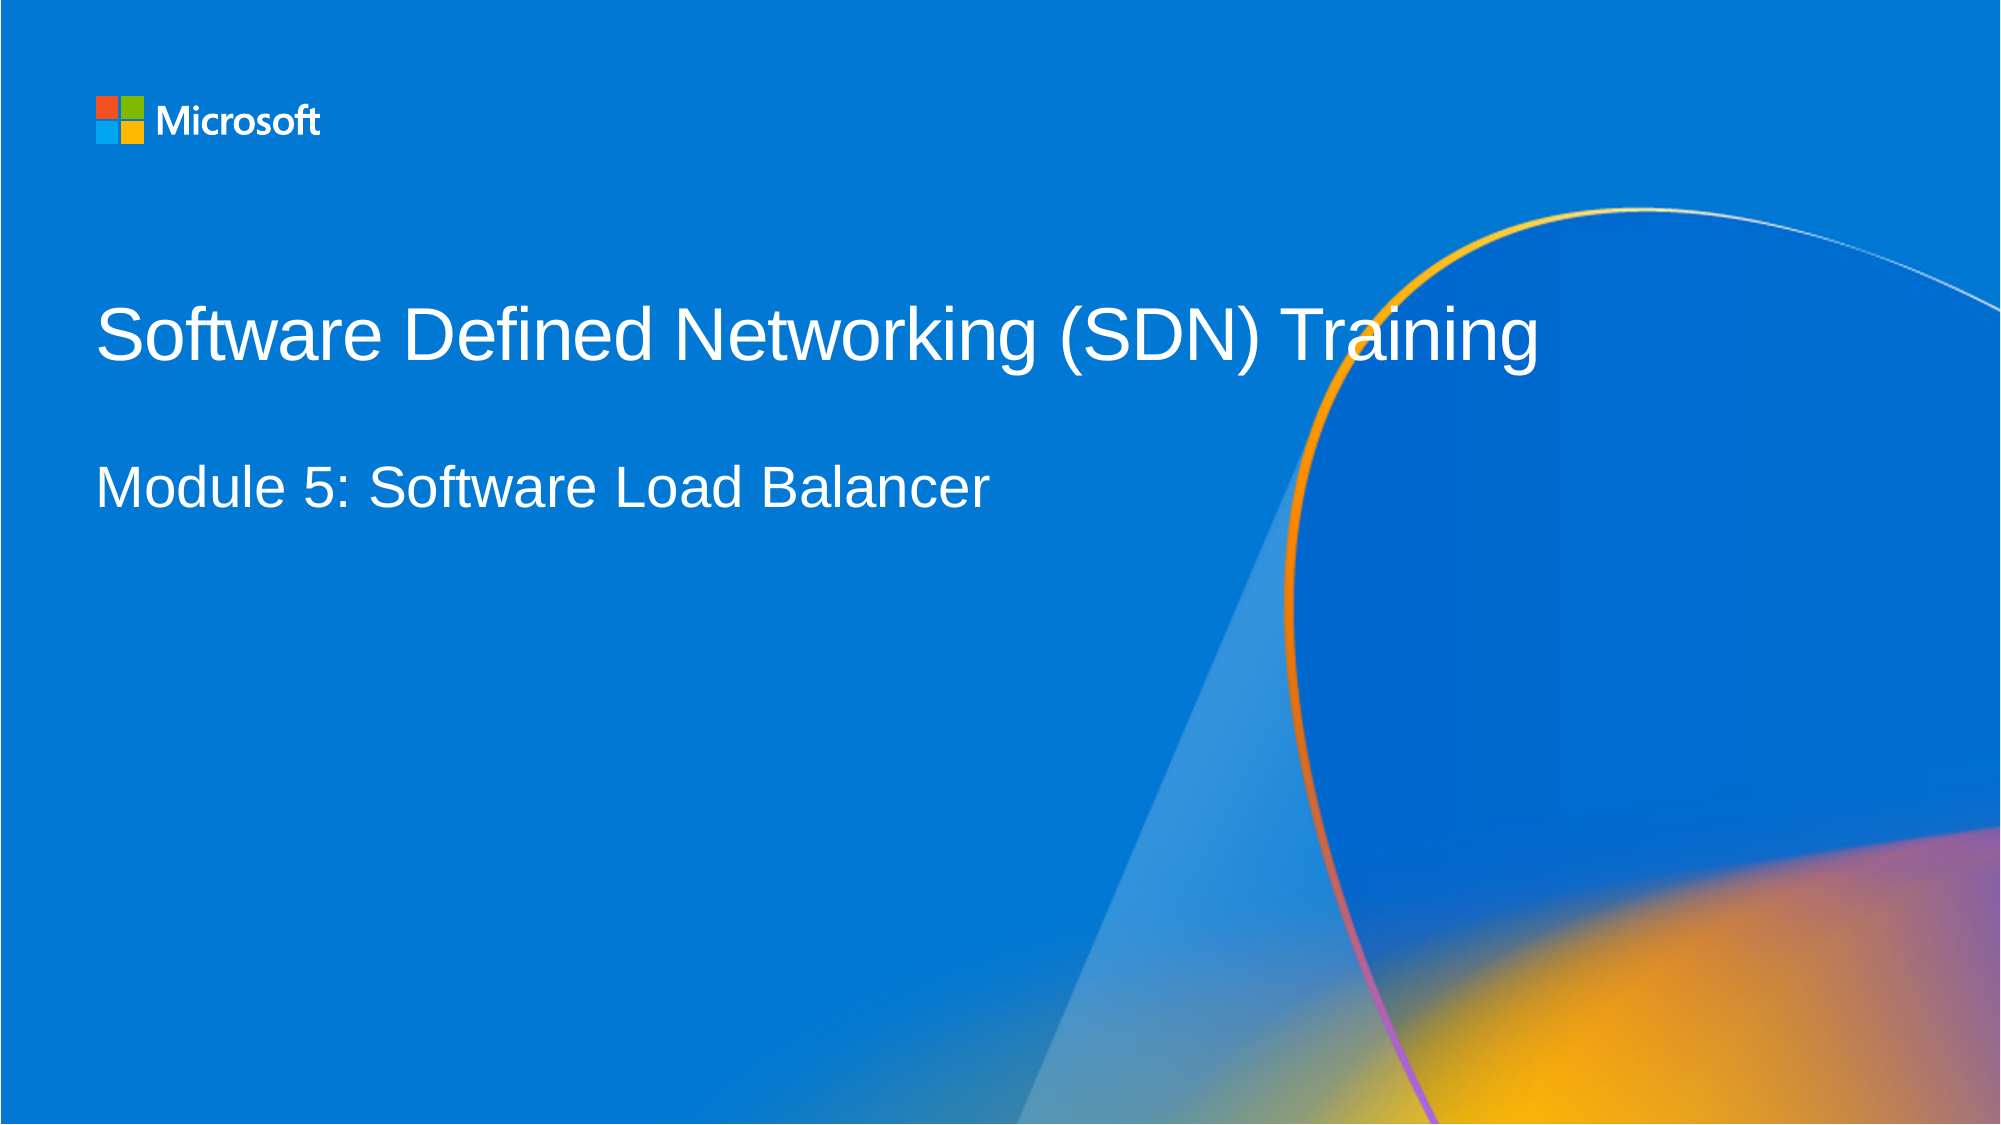

# Software Defined Networking (SDN) Training
Module 5: Software Load Balancer